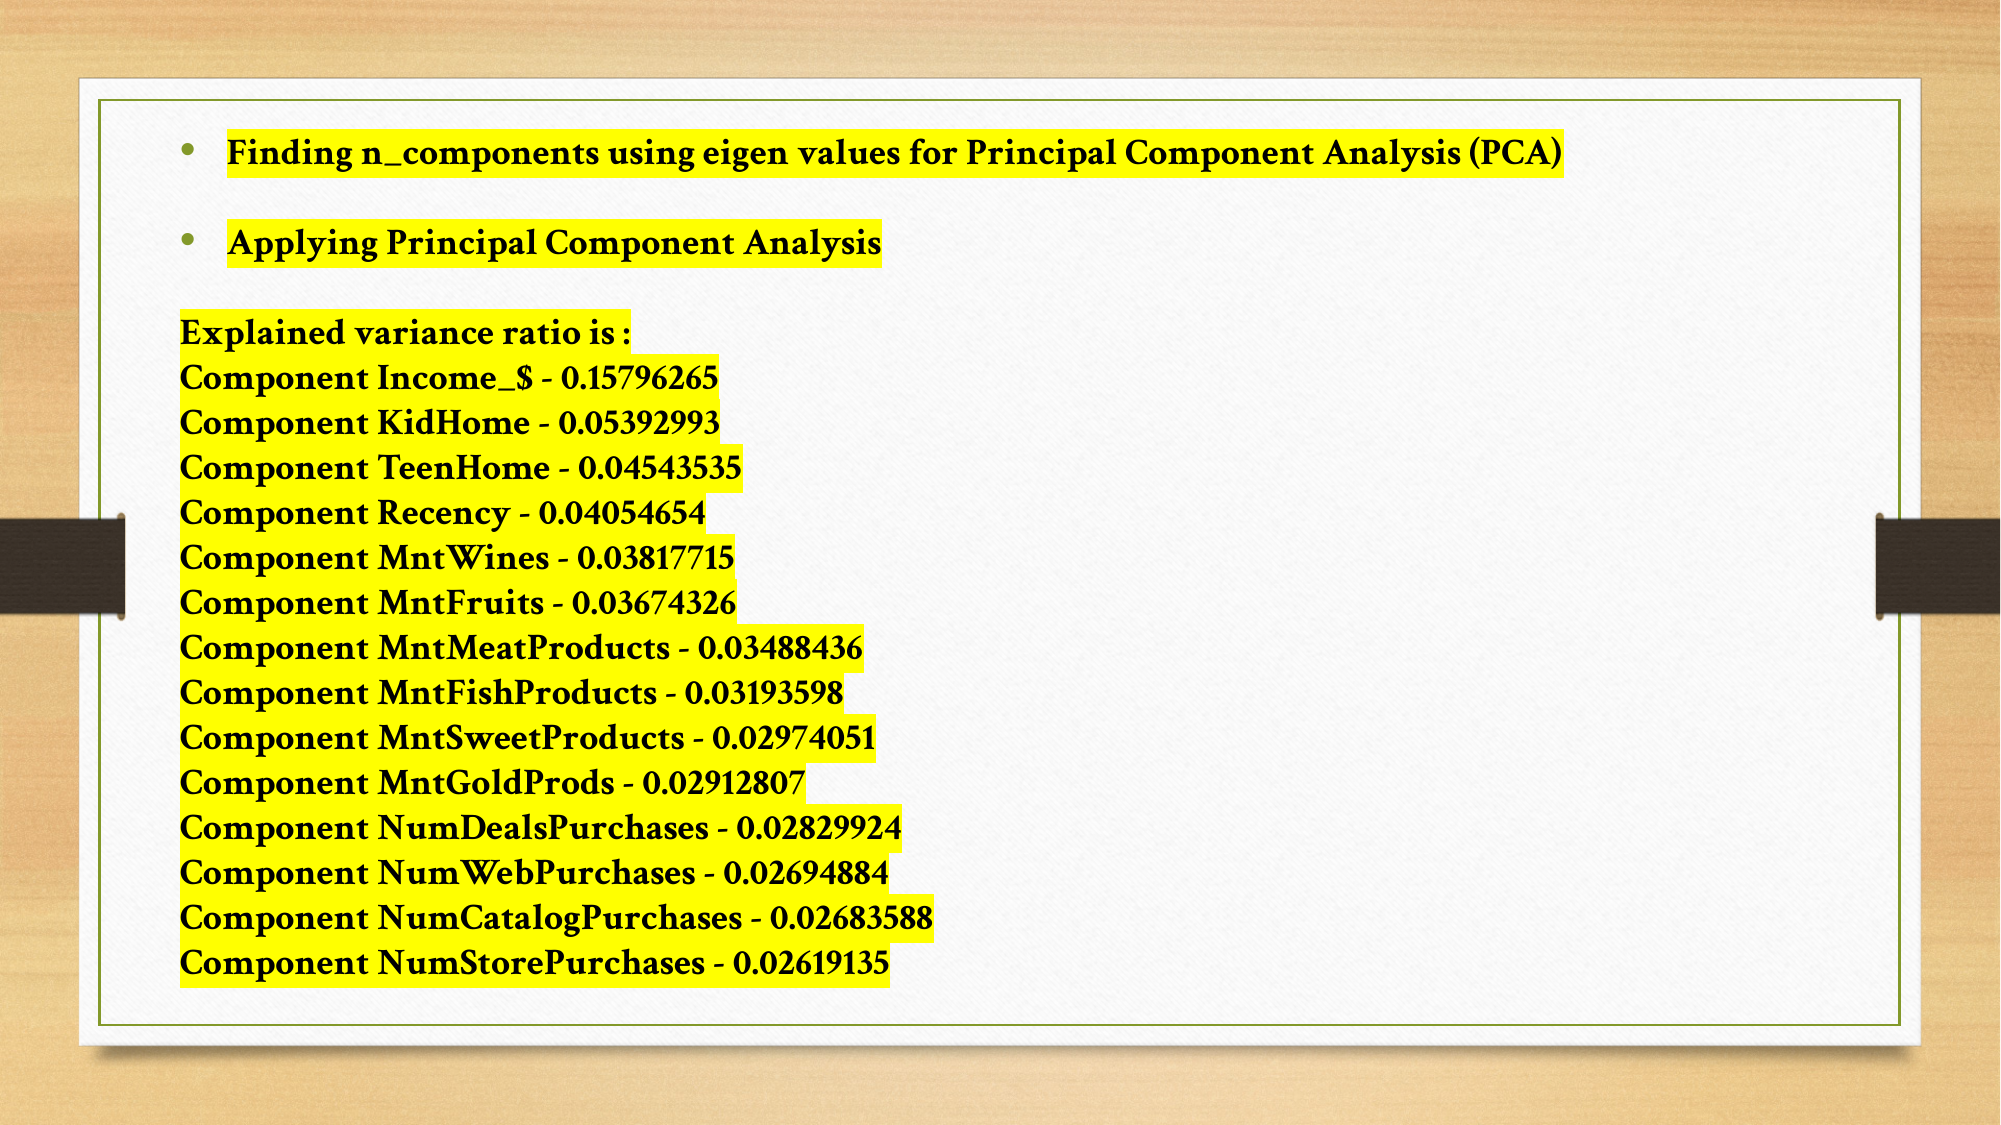

Finding n_components using eigen values for Principal Component Analysis (PCA)

Applying Principal Component Analysis

Explained variance ratio is :
Component Income_$ - 0.15796265
Component KidHome - 0.05392993
Component TeenHome - 0.04543535
Component Recency - 0.04054654
Component MntWines - 0.03817715
Component MntFruits - 0.03674326
Component MntMeatProducts - 0.03488436
Component MntFishProducts - 0.03193598
Component MntSweetProducts - 0.02974051
Component MntGoldProds - 0.02912807
Component NumDealsPurchases - 0.02829924
Component NumWebPurchases - 0.02694884
Component NumCatalogPurchases - 0.02683588
Component NumStorePurchases - 0.02619135